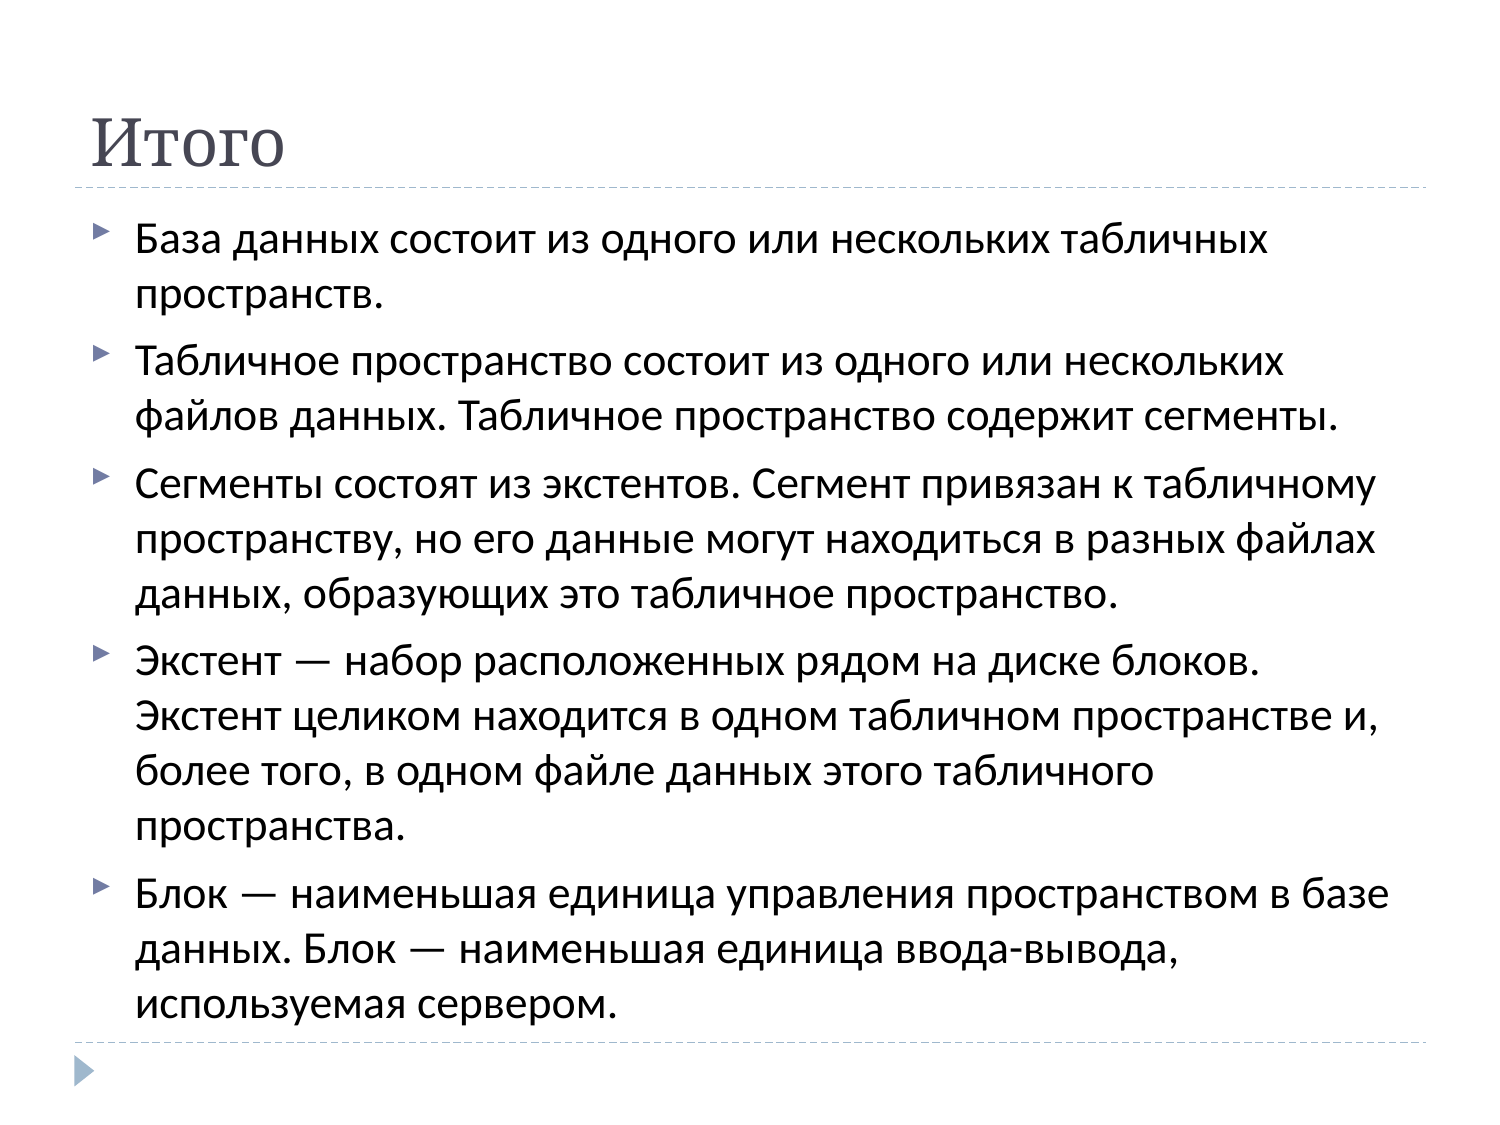

# Итого
База данных состоит из одного или нескольких табличных пространств.
Табличное пространство состоит из одного или нескольких файлов данных. Табличное пространство содержит сегменты.
Сегменты состоят из экстентов. Сегмент привязан к табличному пространству, но его данные могут находиться в разных файлах данных, образующих это табличное пространство.
Экстент — набор расположенных рядом на диске блоков. Экстент целиком находится в одном табличном пространстве и, более того, в одном файле данных этого табличного пространства.
Блок — наименьшая единица управления пространством в базе данных. Блок — наименьшая единица ввода-вывода, используемая сервером.